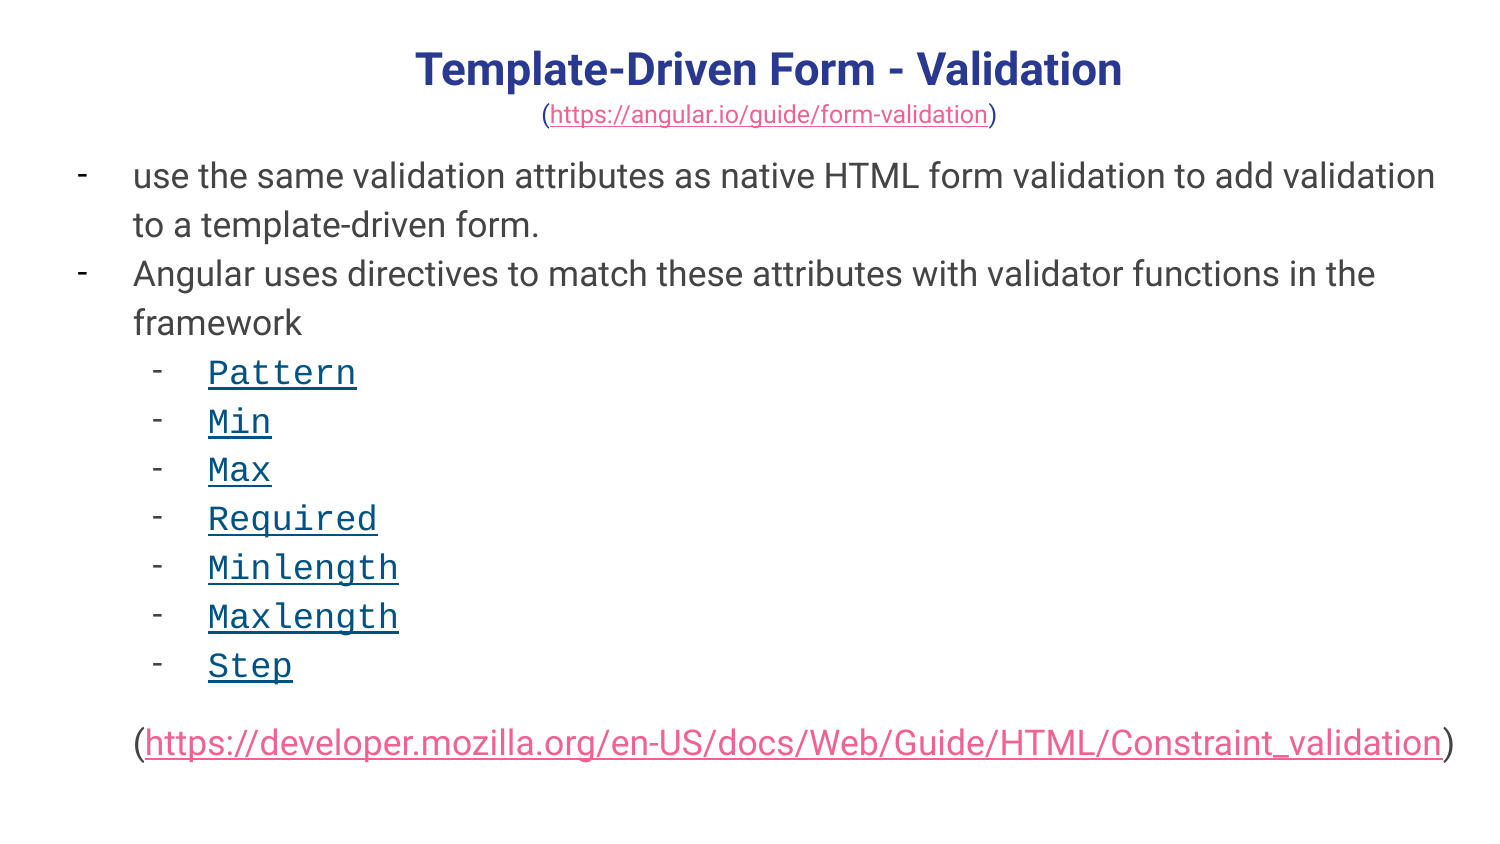

Template-Driven Form - Validation
(https://angular.io/guide/form-validation)

use the same validation attributes as native HTML form validation to add validation to a template-driven form.
Angular uses directives to match these attributes with validator functions in the framework
Pattern
Min
Max
Required
Minlength
Maxlength
Step
(https://developer.mozilla.org/en-US/docs/Web/Guide/HTML/Constraint_validation)